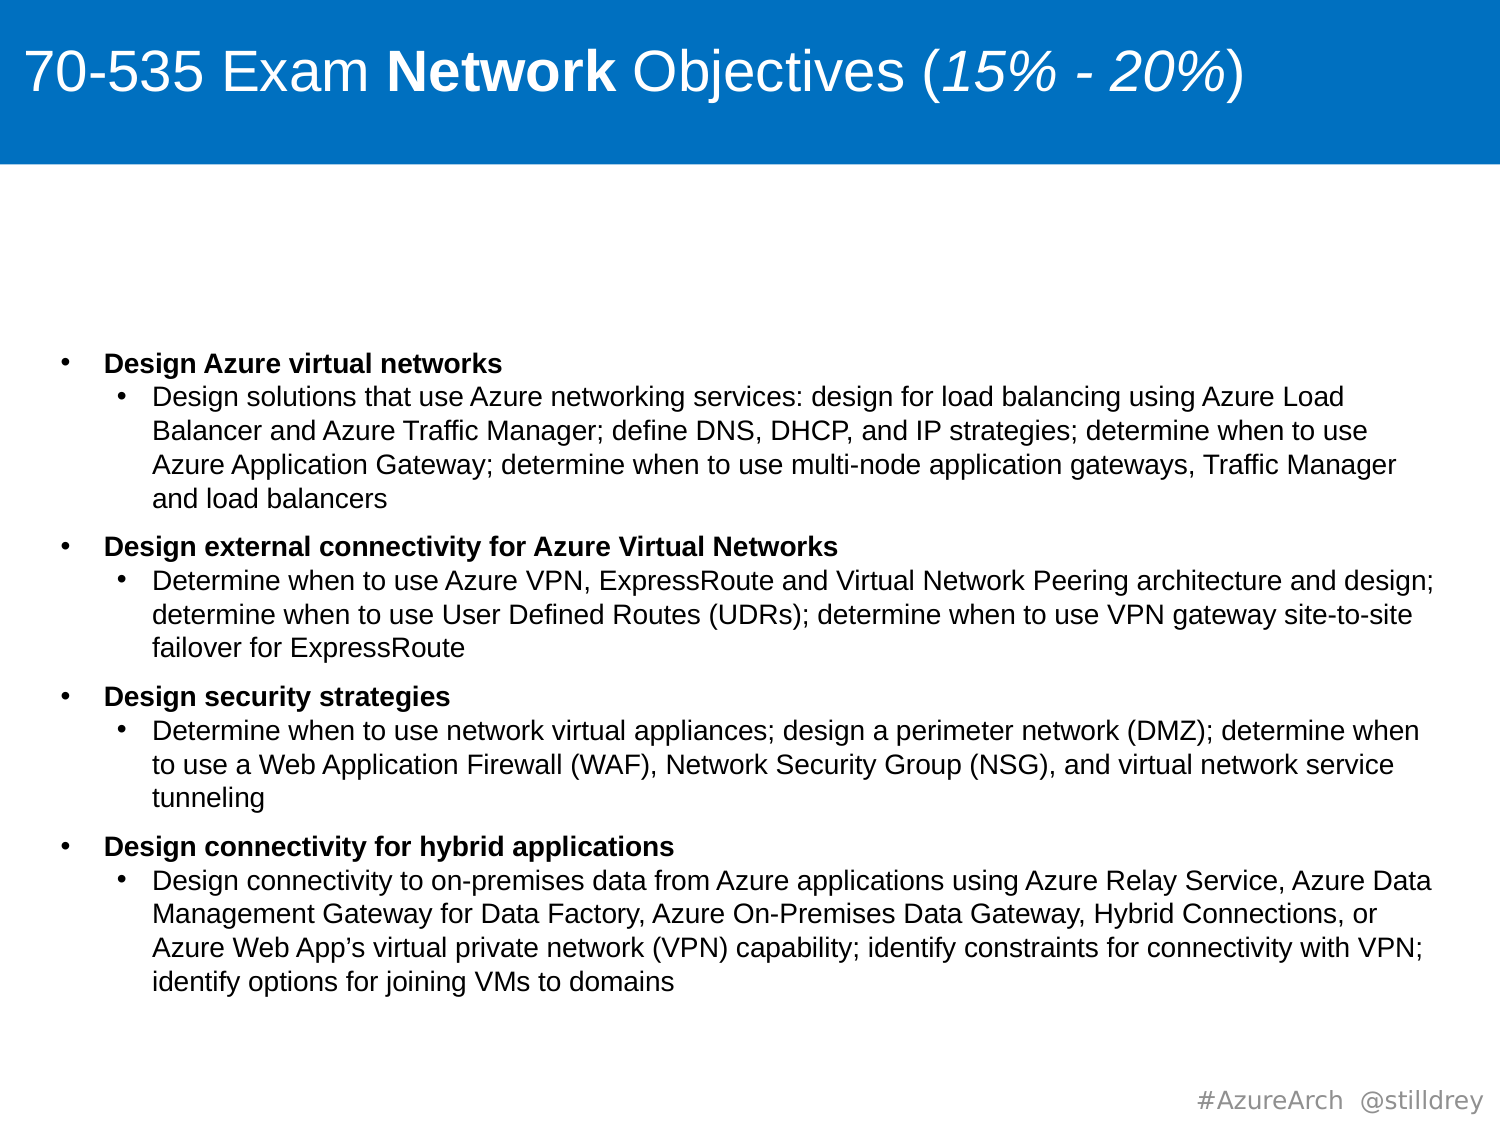

# 70-535 Exam Network Objectives (15% - 20%)

 Design Azure virtual networks
Design solutions that use Azure networking services: design for load balancing using Azure Load Balancer and Azure Traffic Manager; define DNS, DHCP, and IP strategies; determine when to use Azure Application Gateway; determine when to use multi-node application gateways, Traffic Manager and load balancers

 Design external connectivity for Azure Virtual Networks
Determine when to use Azure VPN, ExpressRoute and Virtual Network Peering architecture and design; determine when to use User Defined Routes (UDRs); determine when to use VPN gateway site-to-site failover for ExpressRoute

 Design security strategies
Determine when to use network virtual appliances; design a perimeter network (DMZ); determine when to use a Web Application Firewall (WAF), Network Security Group (NSG), and virtual network service tunneling

 Design connectivity for hybrid applications
Design connectivity to on-premises data from Azure applications using Azure Relay Service, Azure Data Management Gateway for Data Factory, Azure On-Premises Data Gateway, Hybrid Connections, or Azure Web App’s virtual private network (VPN) capability; identify constraints for connectivity with VPN; identify options for joining VMs to domains